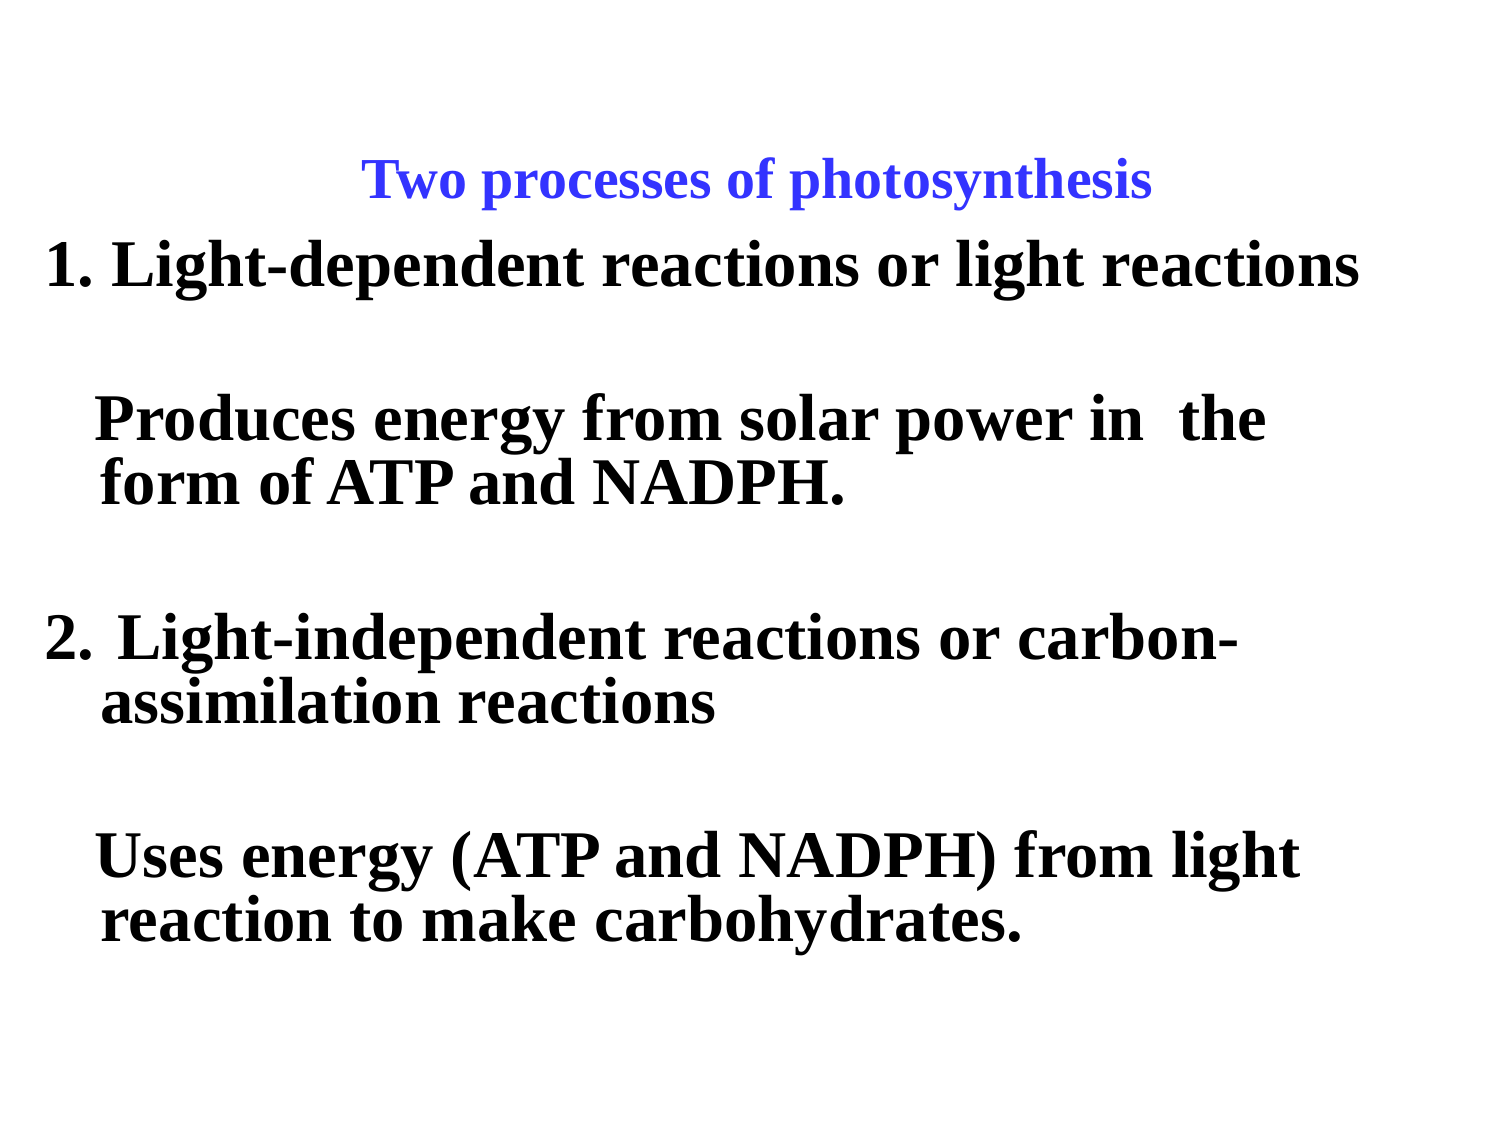

Two processes of photosynthesis
1. Light-dependent reactions or light reactions

   Produces energy from solar power in  the form of ATP and NADPH.

2.	 Light-independent reactions or carbon-assimilation reactions

   Uses energy (ATP and NADPH) from light reaction to make carbohydrates.